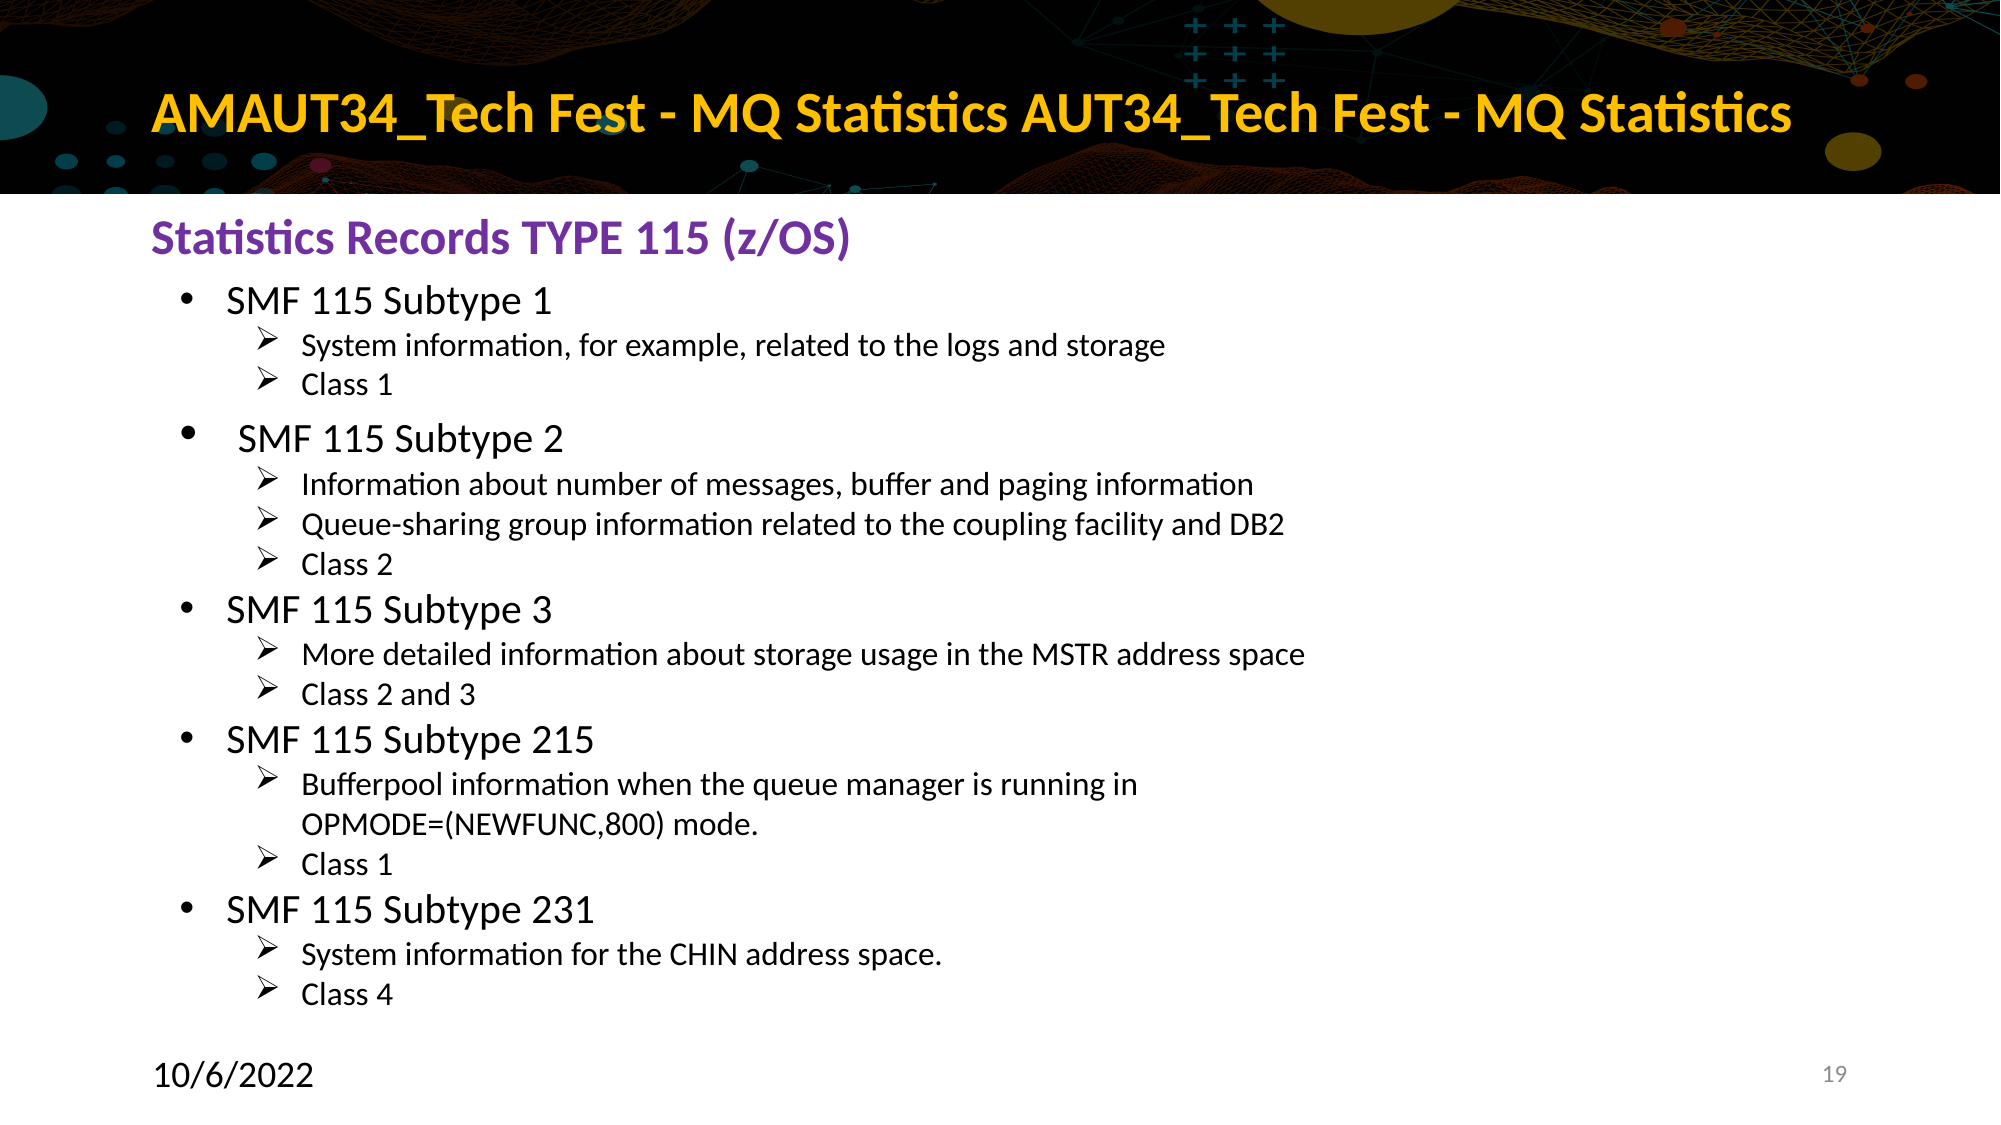

# AMAUT34_Tech Fest - MQ Statistics AUT34_Tech Fest - MQ Statistics
Statistics Records TYPE 115 (z/OS)
SMF 115 Subtype 1
System information, for example, related to the logs and storage
Class 1
 SMF 115 Subtype 2
Information about number of messages, buffer and paging information
Queue-sharing group information related to the coupling facility and DB2
Class 2
SMF 115 Subtype 3
More detailed information about storage usage in the MSTR address space
Class 2 and 3
SMF 115 Subtype 215
Bufferpool information when the queue manager is running in OPMODE=(NEWFUNC,800) mode.
Class 1
SMF 115 Subtype 231
System information for the CHIN address space.
Class 4
10/6/2022
19